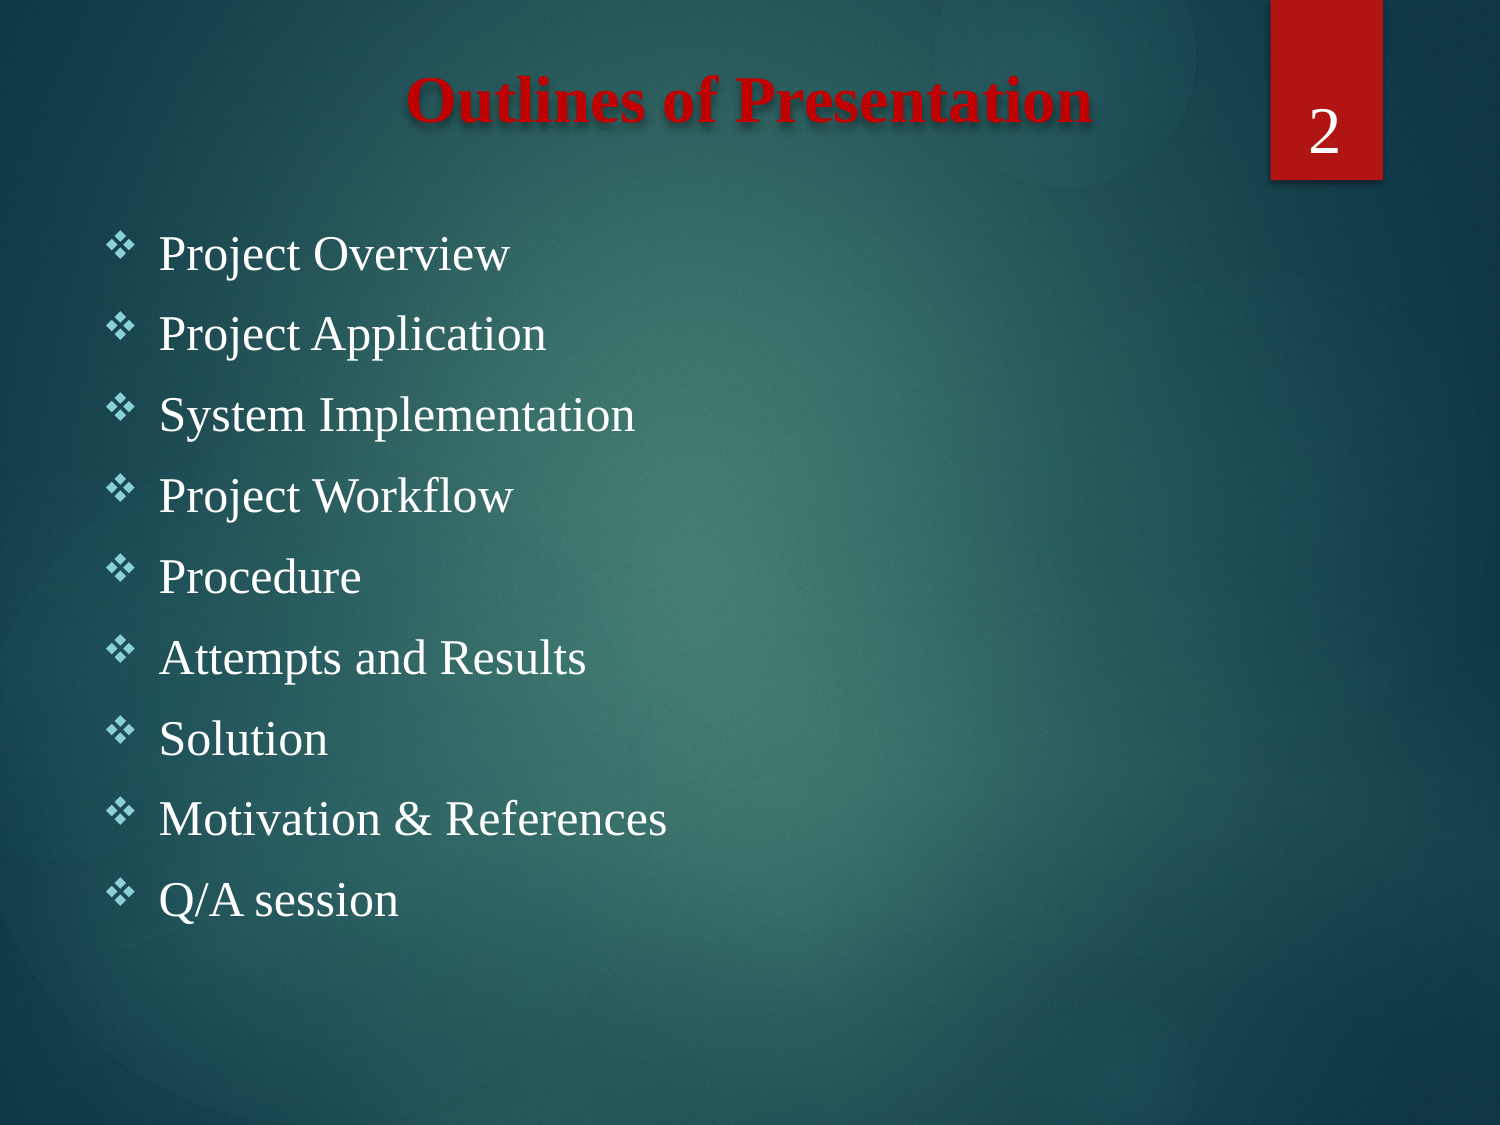

# Outlines of Presentation
2
Project Overview
Project Application
System Implementation
Project Workflow
Procedure
Attempts and Results
Solution
Motivation & References
Q/A session